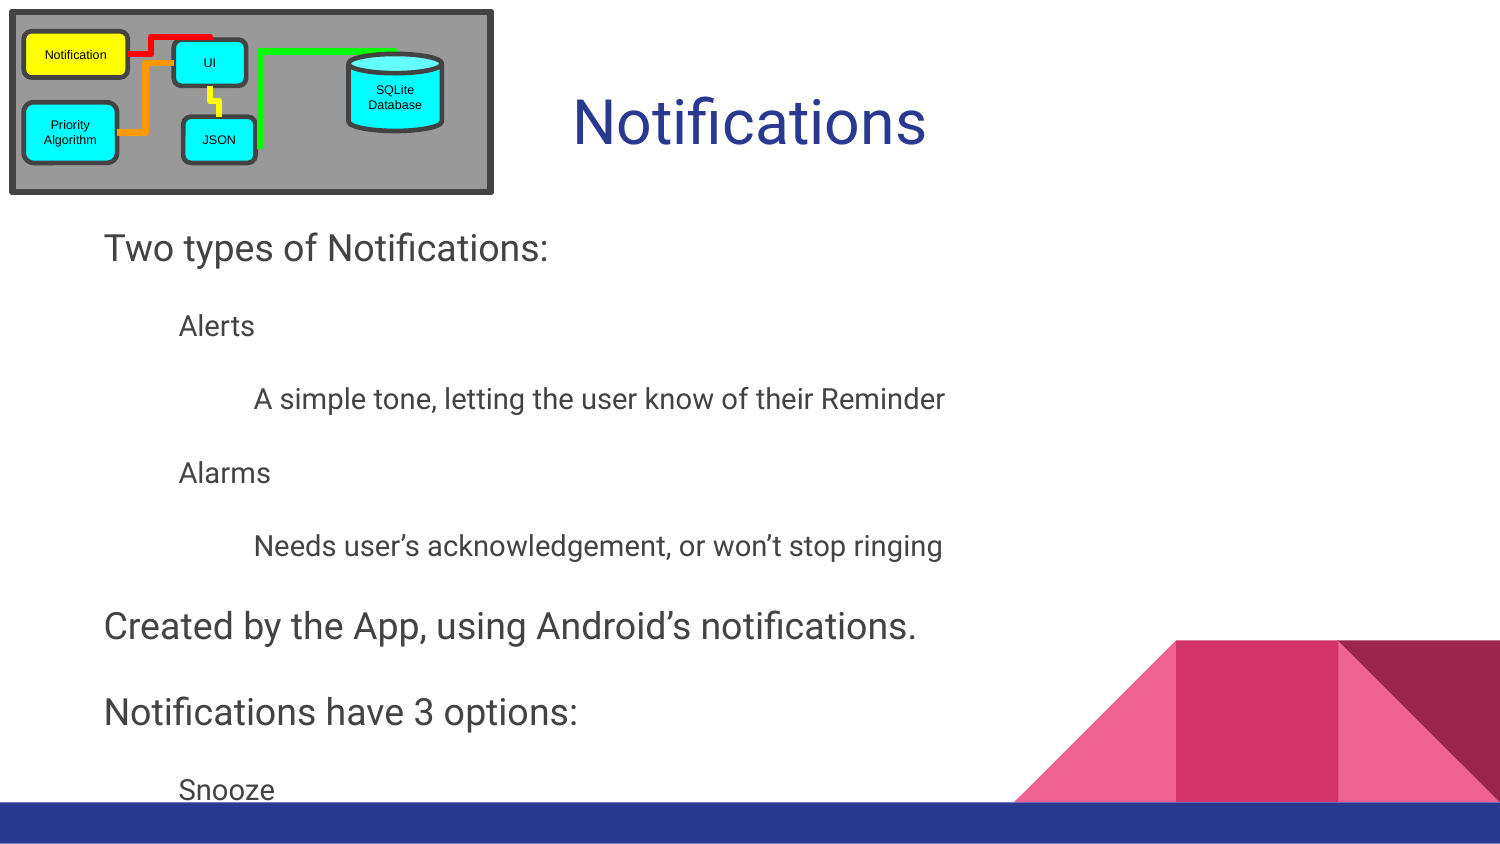

Notification
UI
SQLite Database
Priority Algorithm
JSON

Notification
UI
SQLite Database
Priority Algorithm
JSON
# Notifications
Two types of Notifications:
Alerts
A simple tone, letting the user know of their Reminder
Alarms
Needs user’s acknowledgement, or won’t stop ringing
Created by the App, using Android’s notifications.
Notifications have 3 options:
Snooze
Remind Me Later
Don’t Remind Me Again